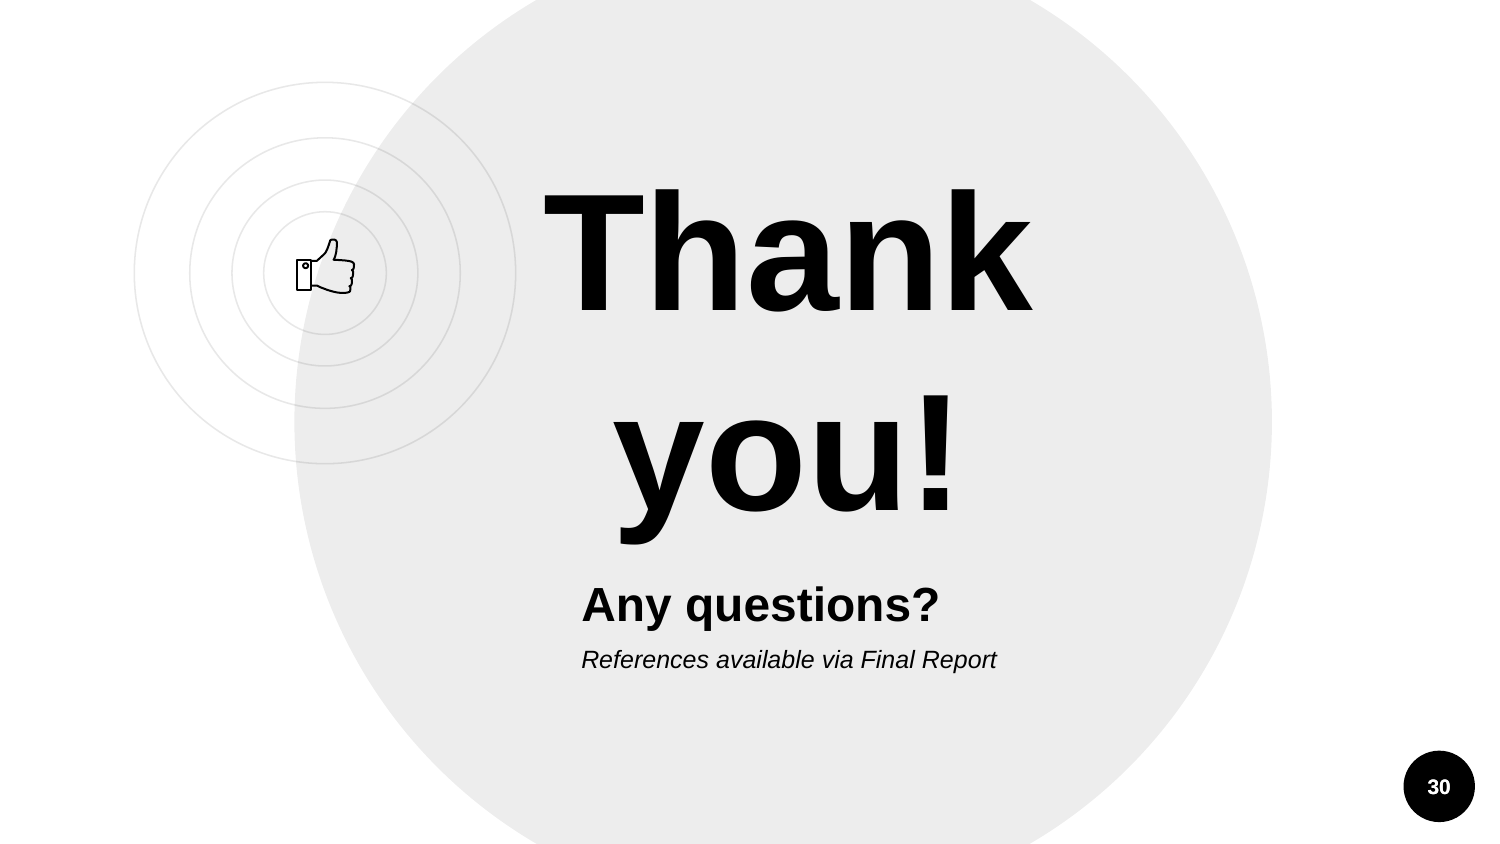

Thank
you!

Any questions?
References available via Final Report
30
30